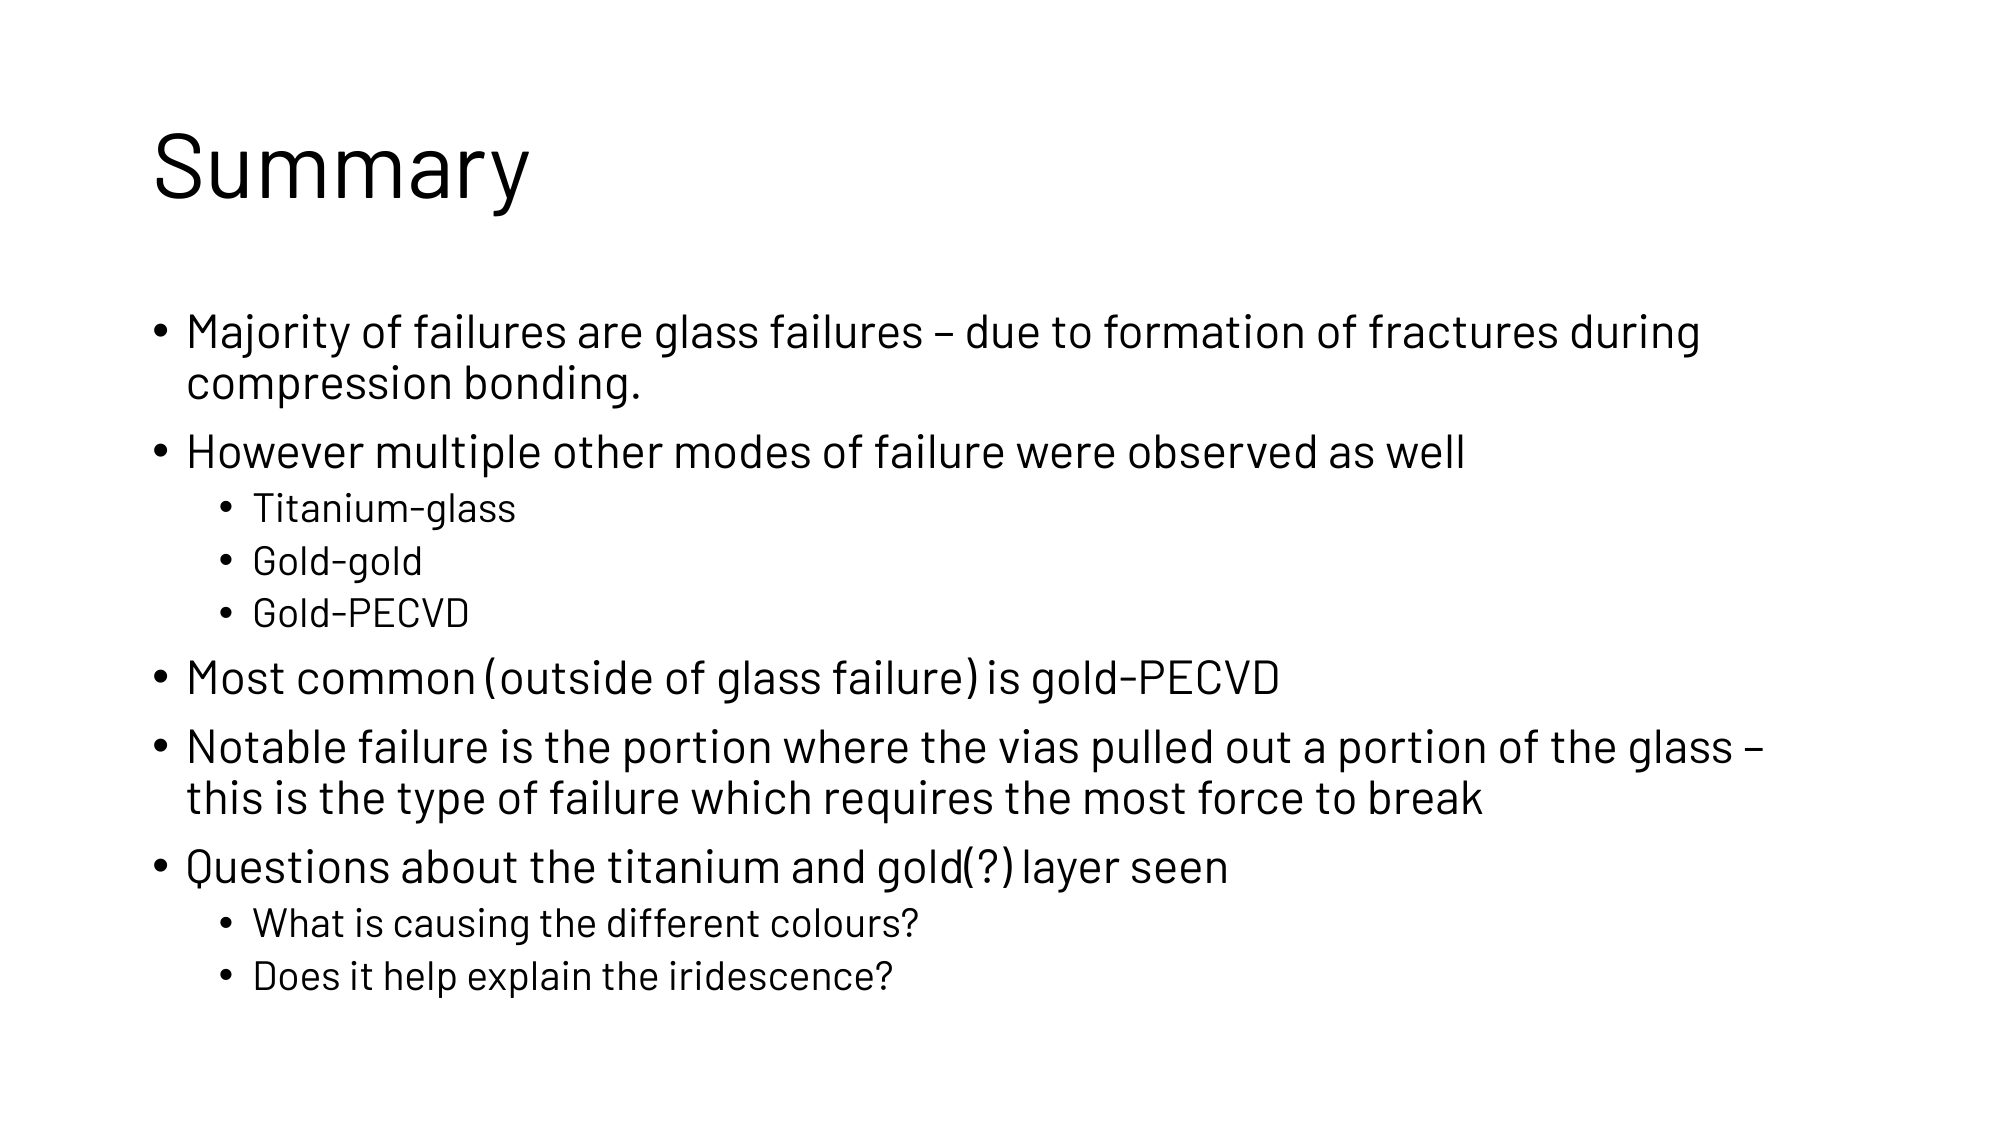

# Summary
Majority of failures are glass failures – due to formation of fractures during compression bonding.
However multiple other modes of failure were observed as well
Titanium-glass
Gold-gold
Gold-PECVD
Most common (outside of glass failure) is gold-PECVD
Notable failure is the portion where the vias pulled out a portion of the glass – this is the type of failure which requires the most force to break
Questions about the titanium and gold(?) layer seen
What is causing the different colours?
Does it help explain the iridescence?